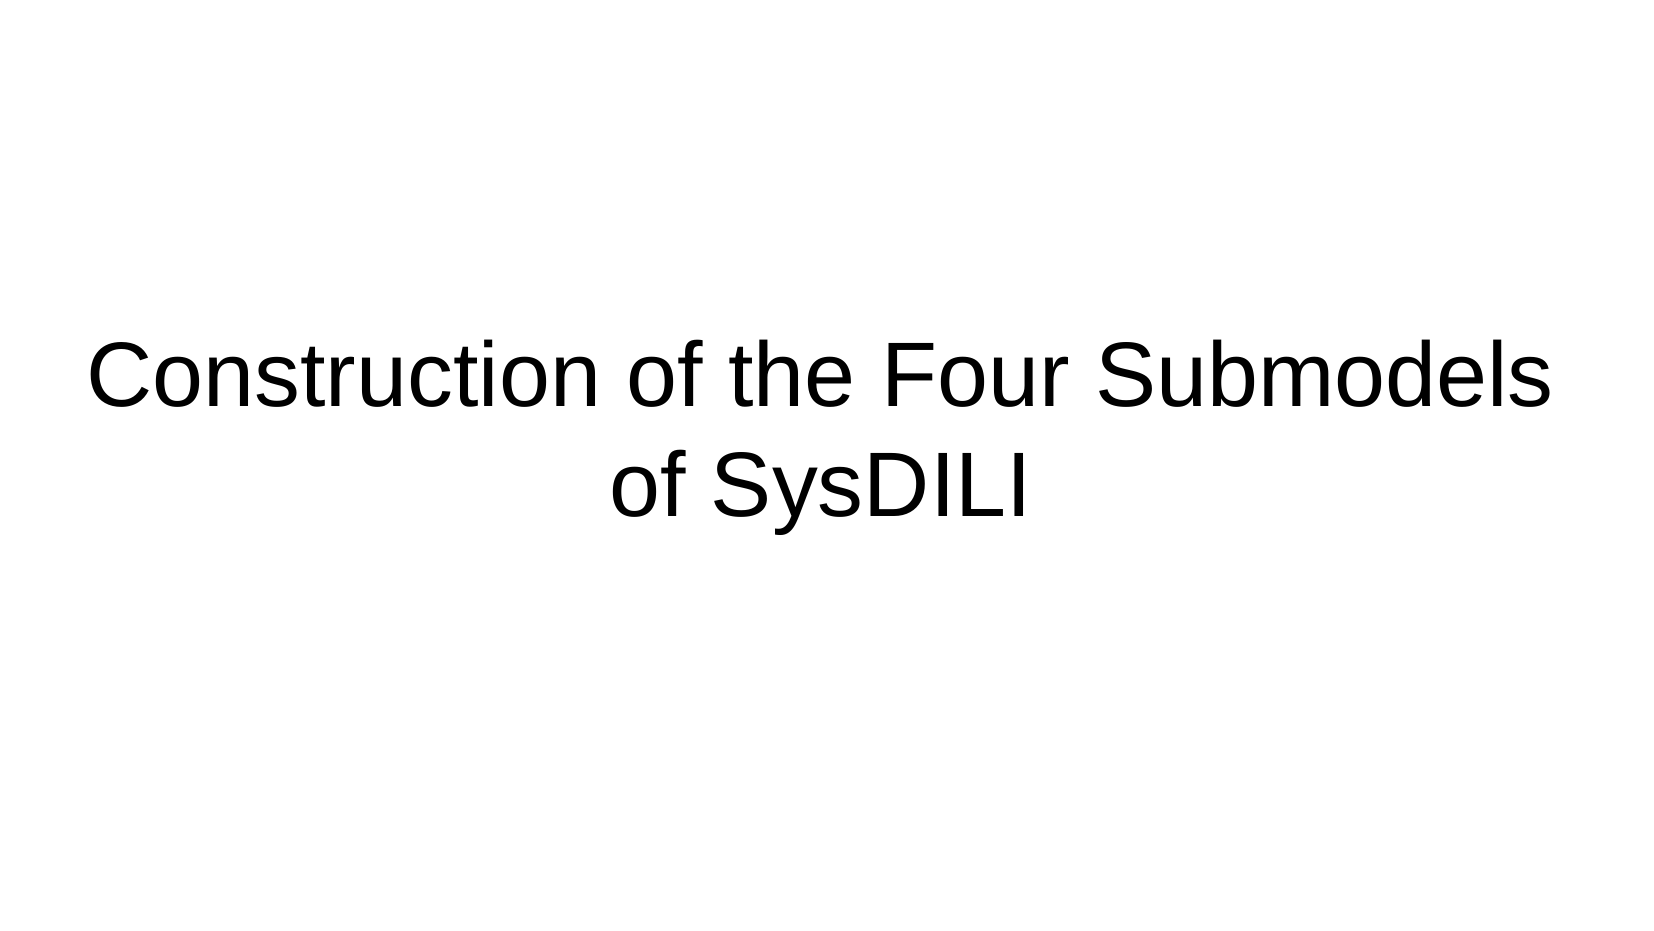

# Construction of the Four Submodels of SysDILI